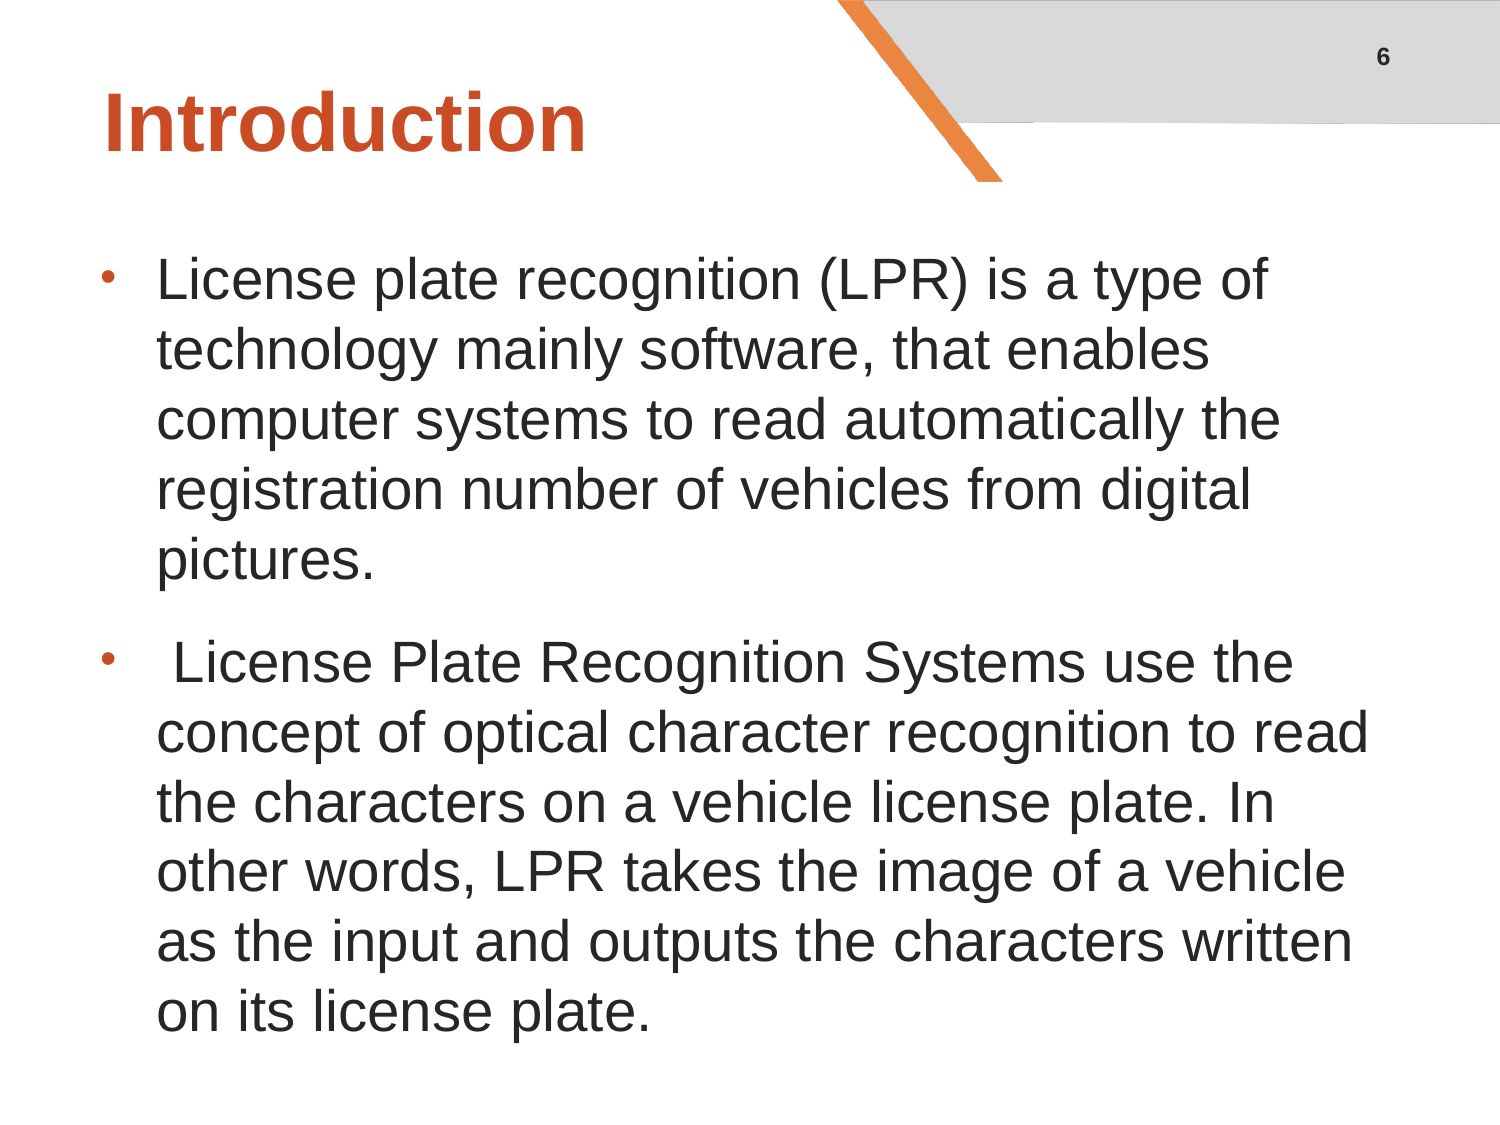

6
# Introduction
License plate recognition (LPR) is a type of technology mainly software, that enables computer systems to read automatically the registration number of vehicles from digital pictures.
 License Plate Recognition Systems use the concept of optical character recognition to read the characters on a vehicle license plate. In other words, LPR takes the image of a vehicle as the input and outputs the characters written on its license plate.